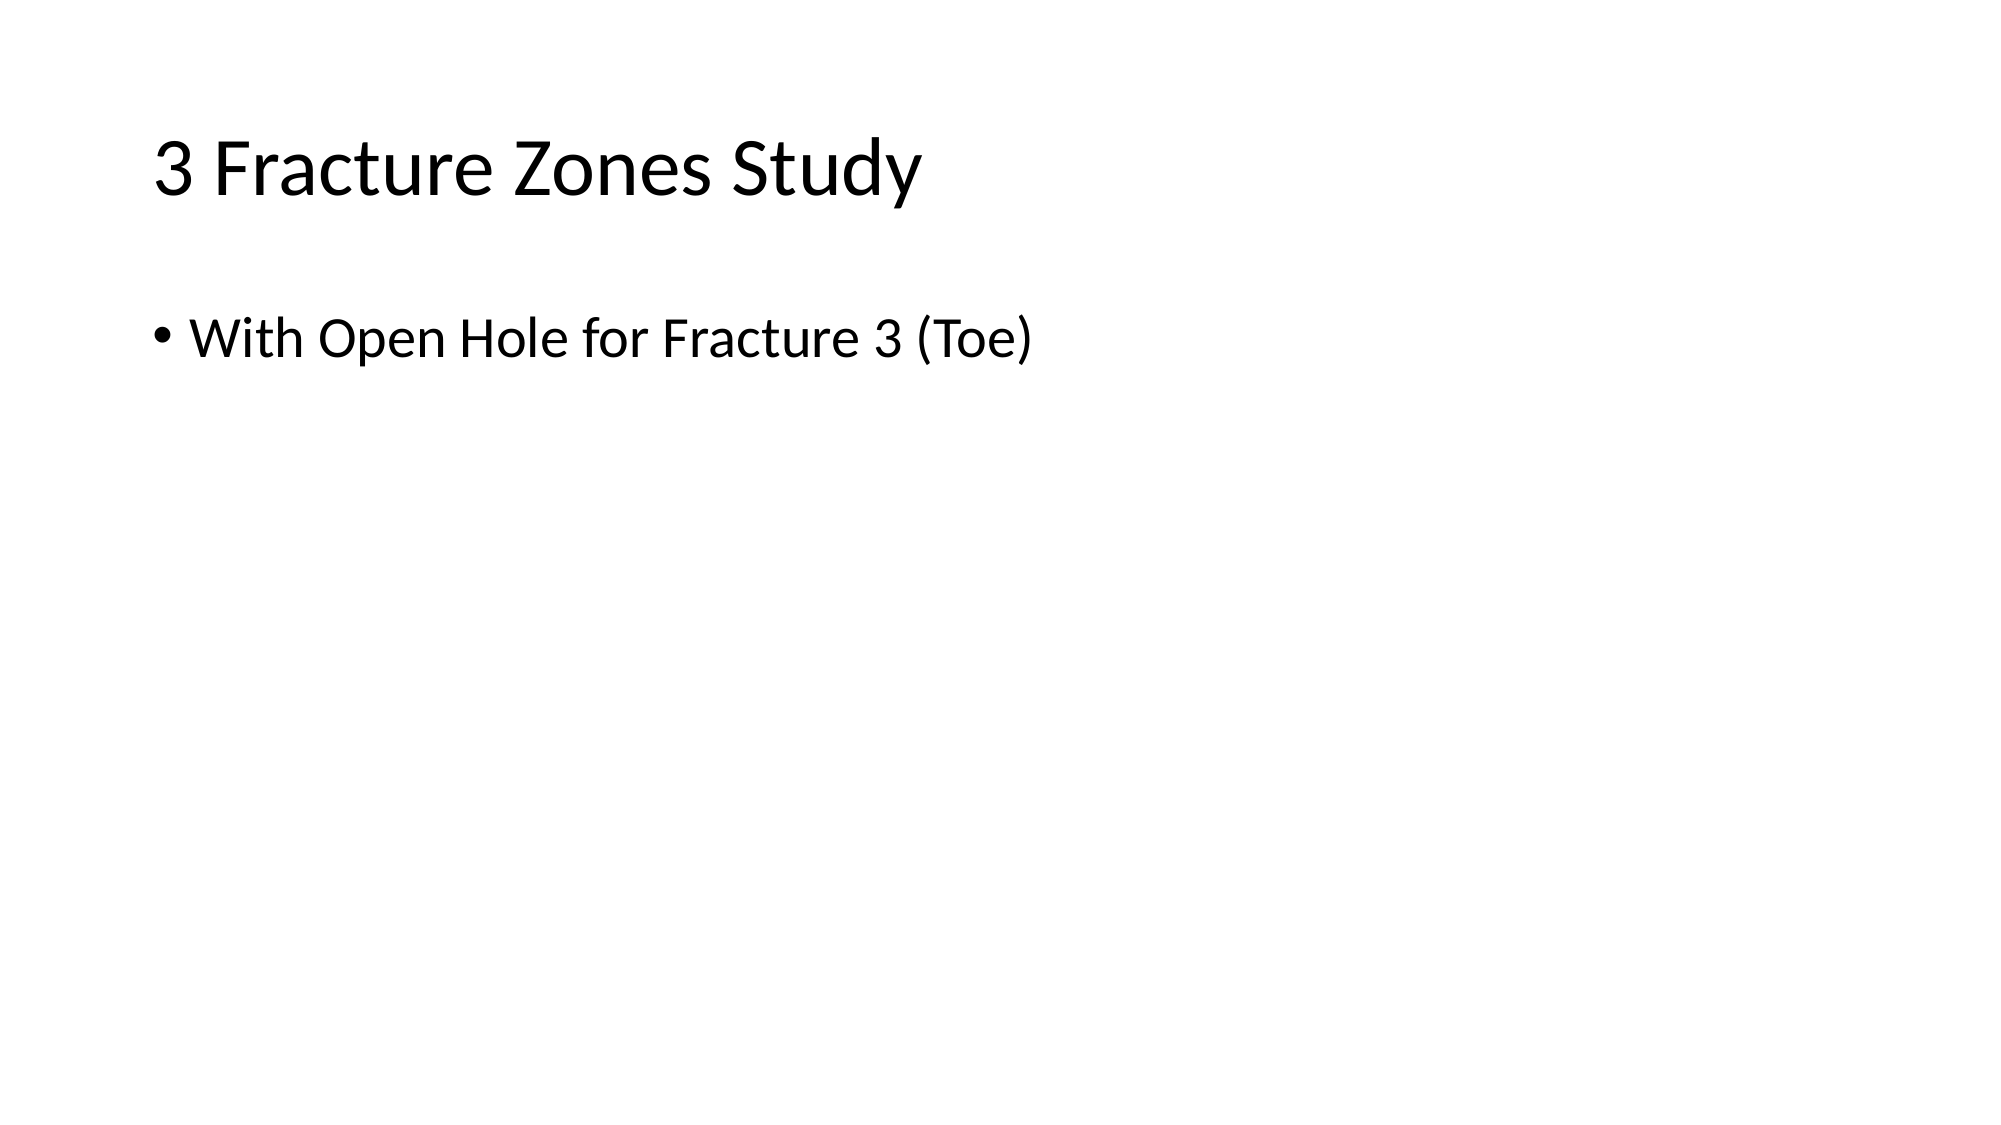

# 3 Fracture Zones Study
With Open Hole for Fracture 3 (Toe)